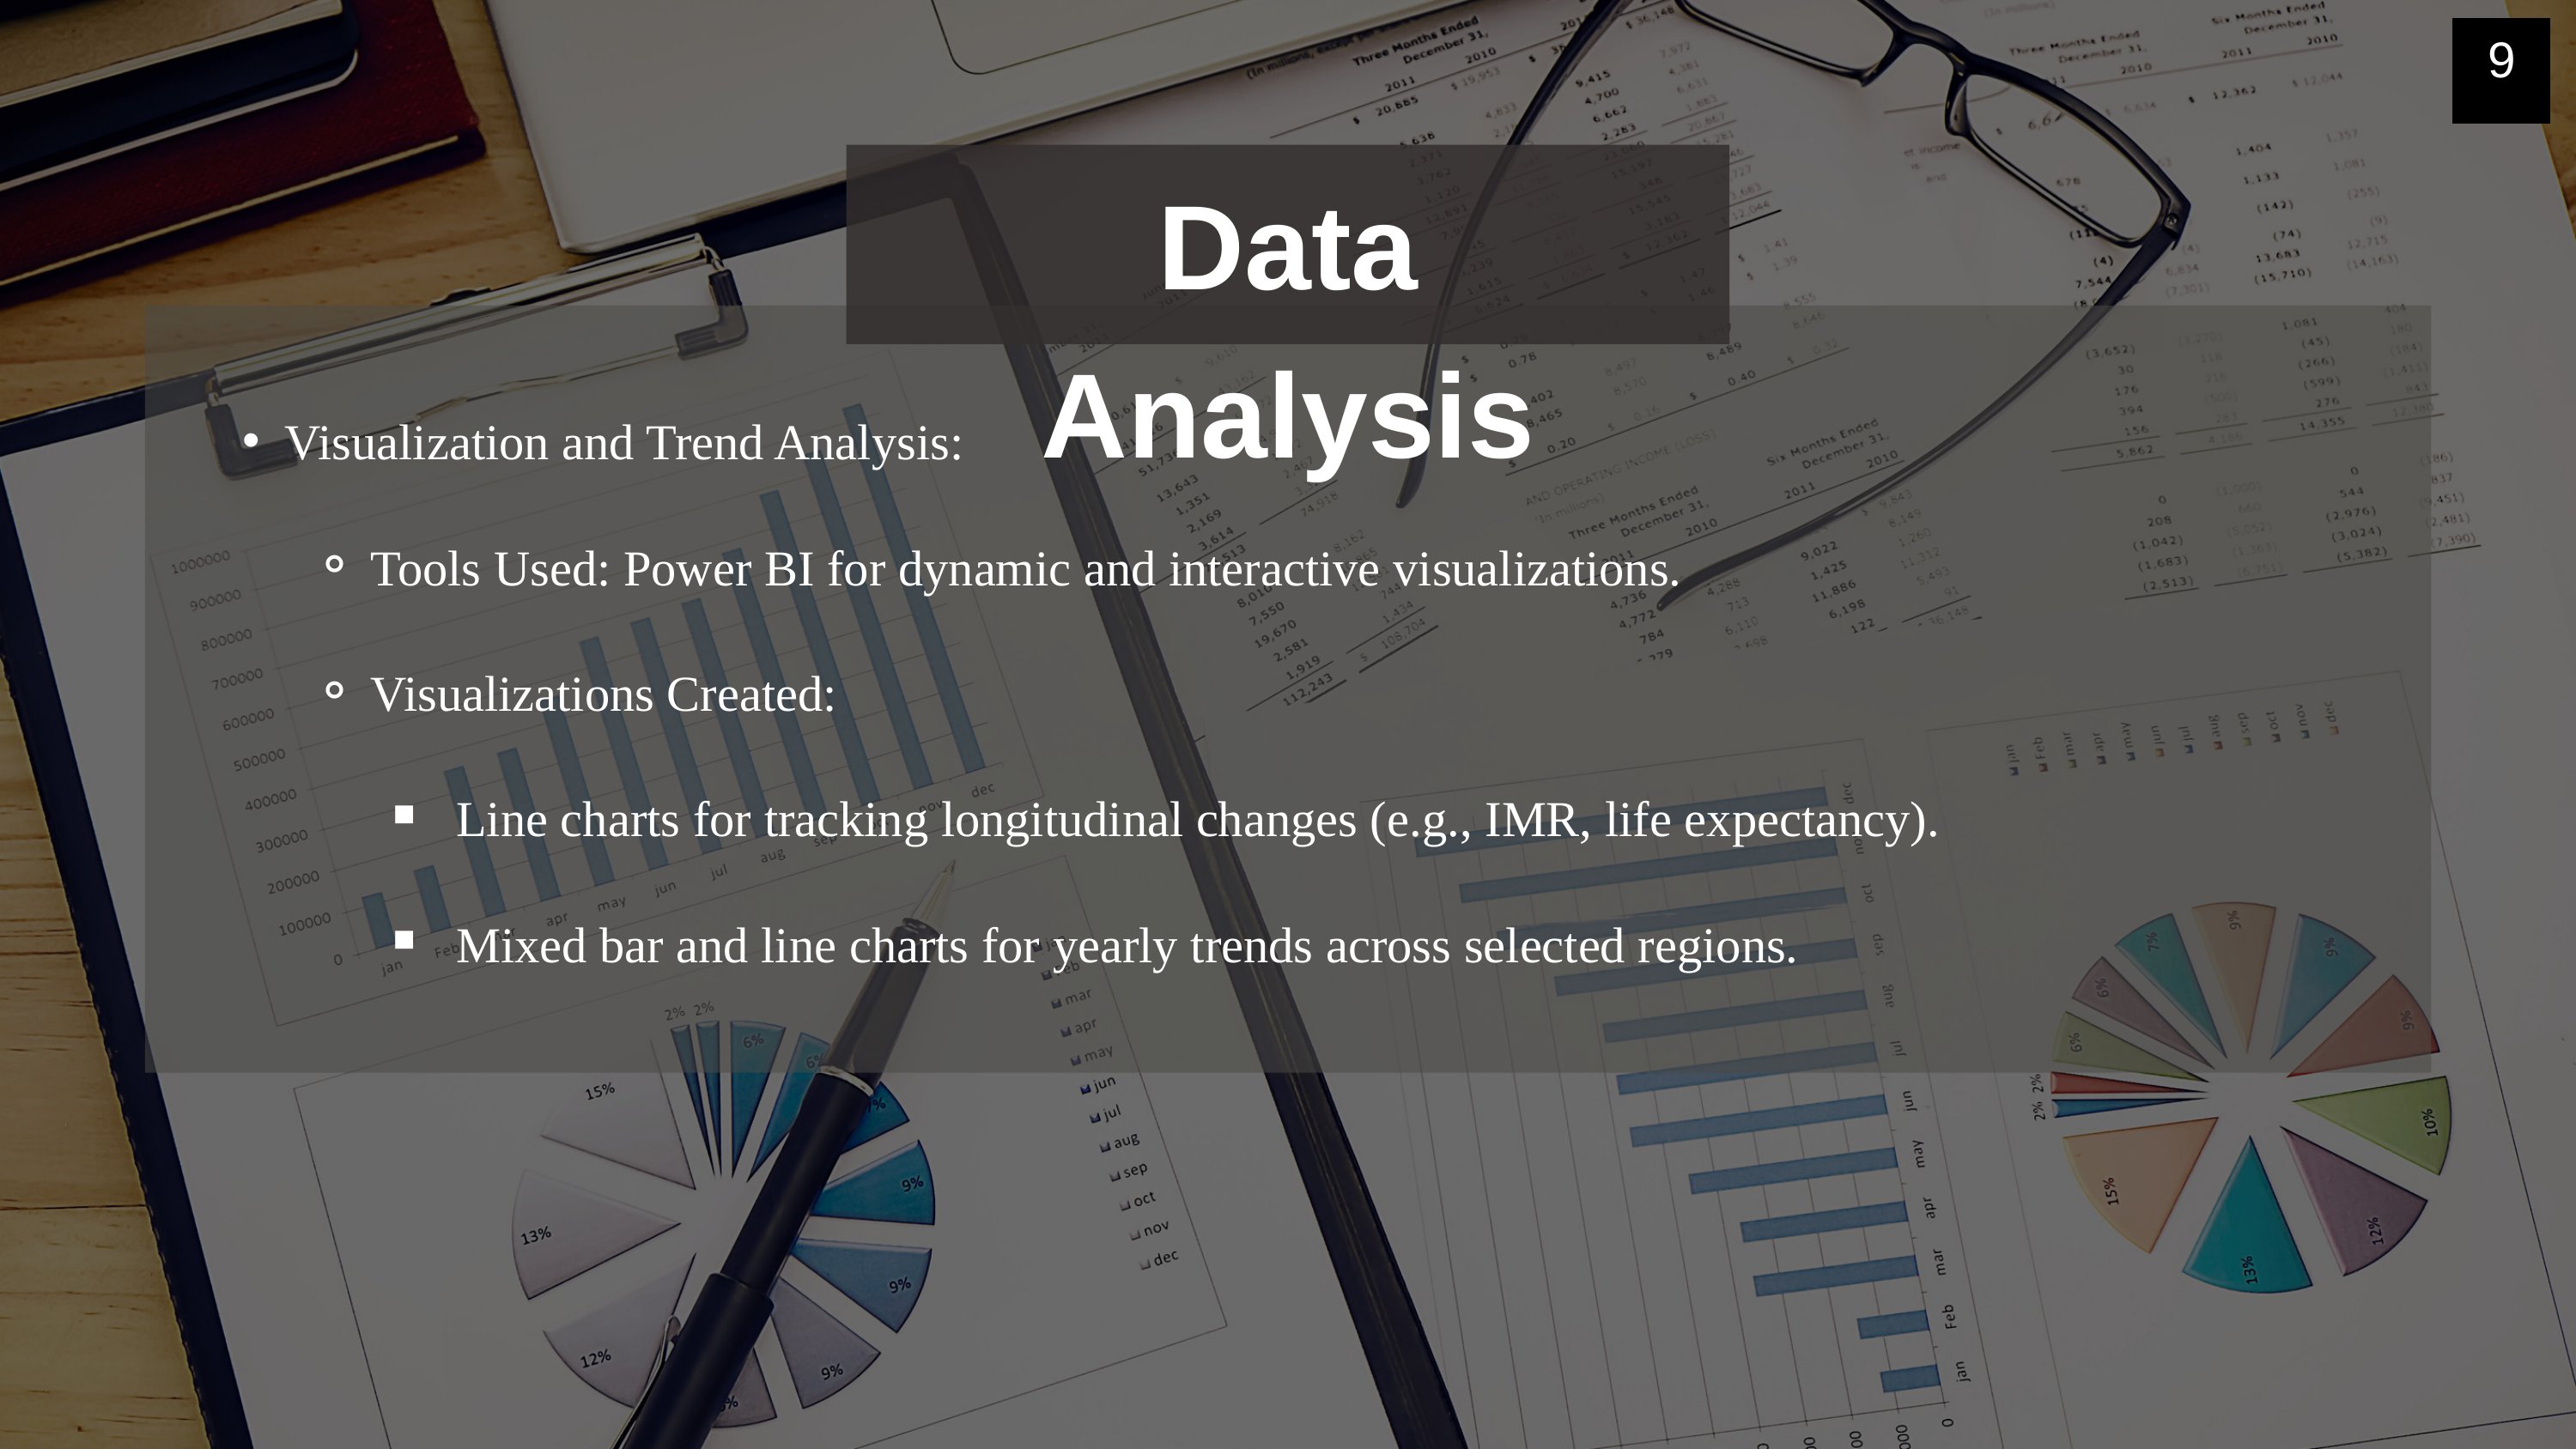

9

Data Analysis

Visualization and Trend Analysis:
Tools Used: Power BI for dynamic and interactive visualizations.
Visualizations Created:
Line charts for tracking longitudinal changes (e.g., IMR, life expectancy).
Mixed bar and line charts for yearly trends across selected regions.